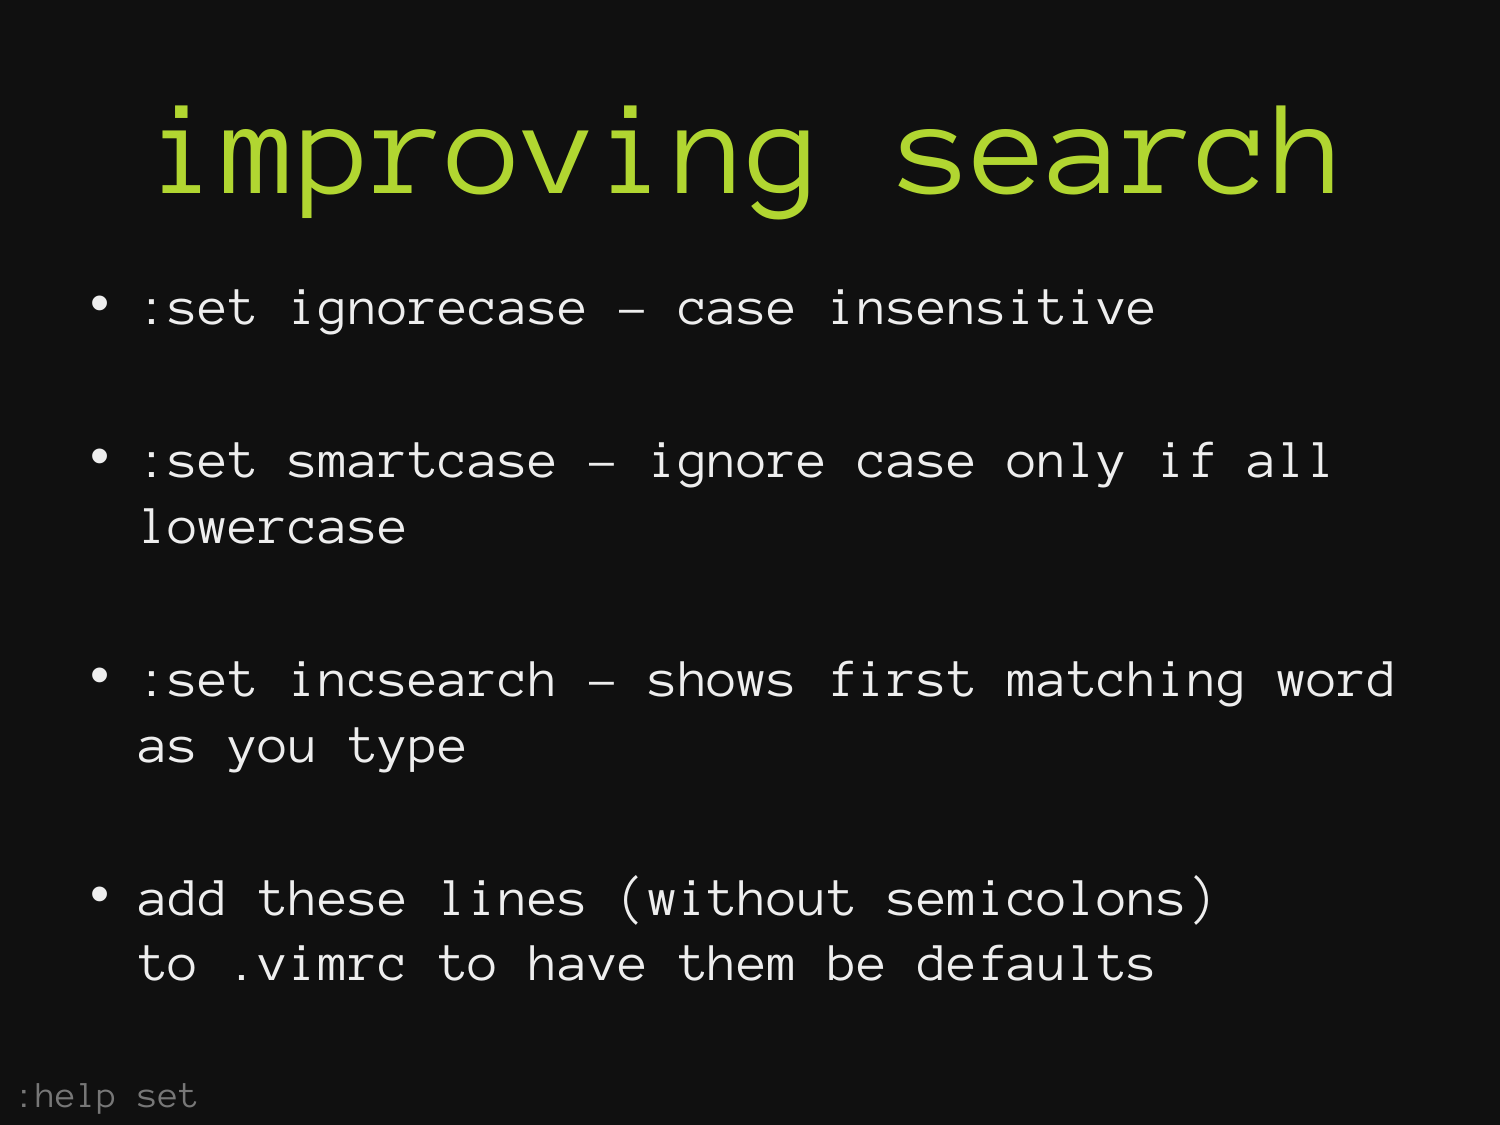

# improving search
:set ignorecase – case insensitive

:set smartcase – ignore case only if all lowercase

:set incsearch – shows first matching word as you type

add these lines (without semicolons) to .vimrc to have them be defaults
:help set